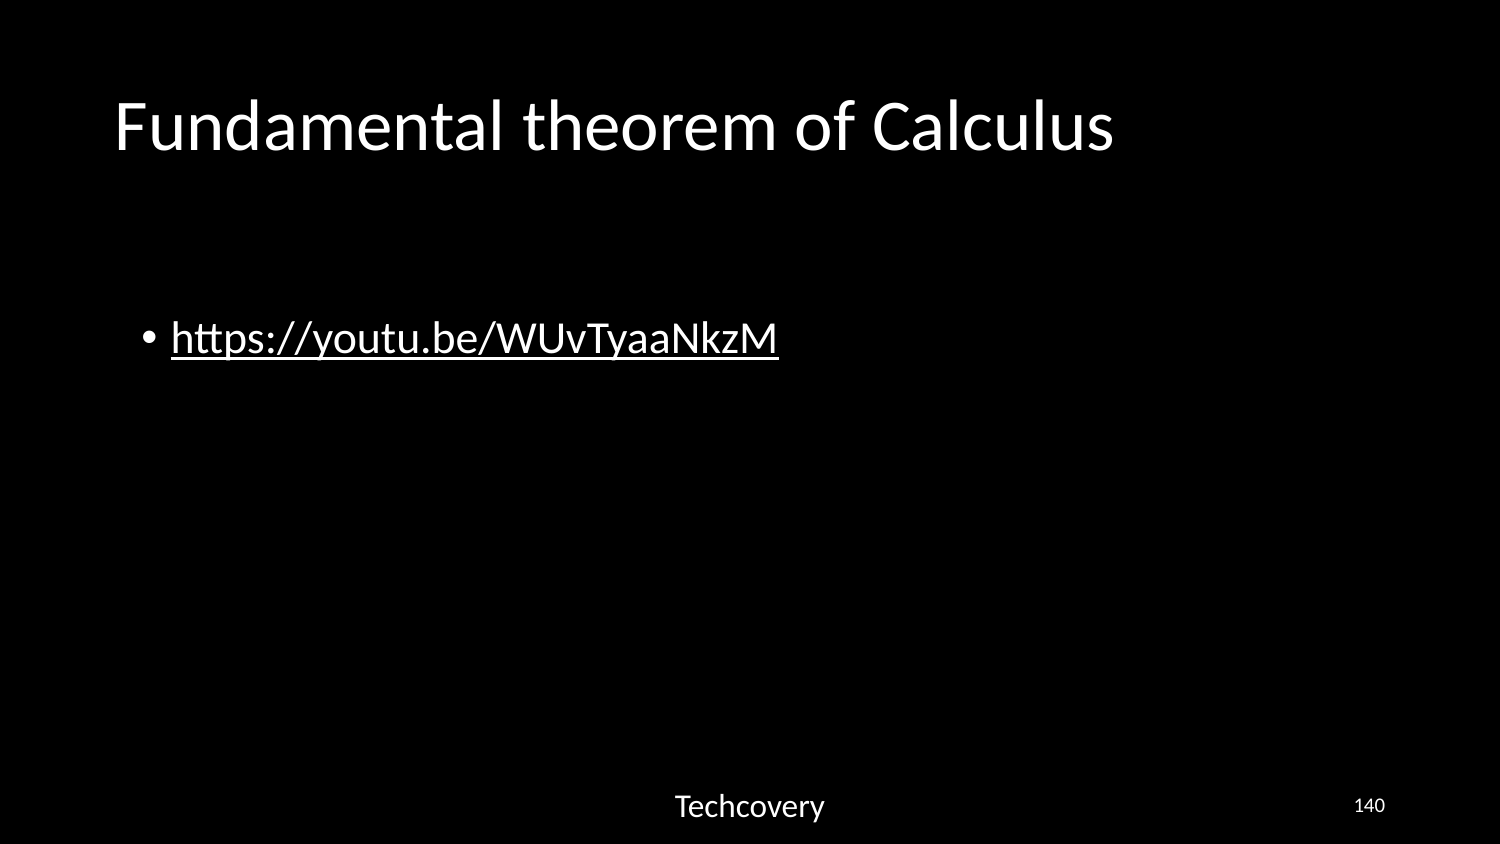

# Fundamental theorem of Calculus
https://youtu.be/WUvTyaaNkzM
Techcovery
140